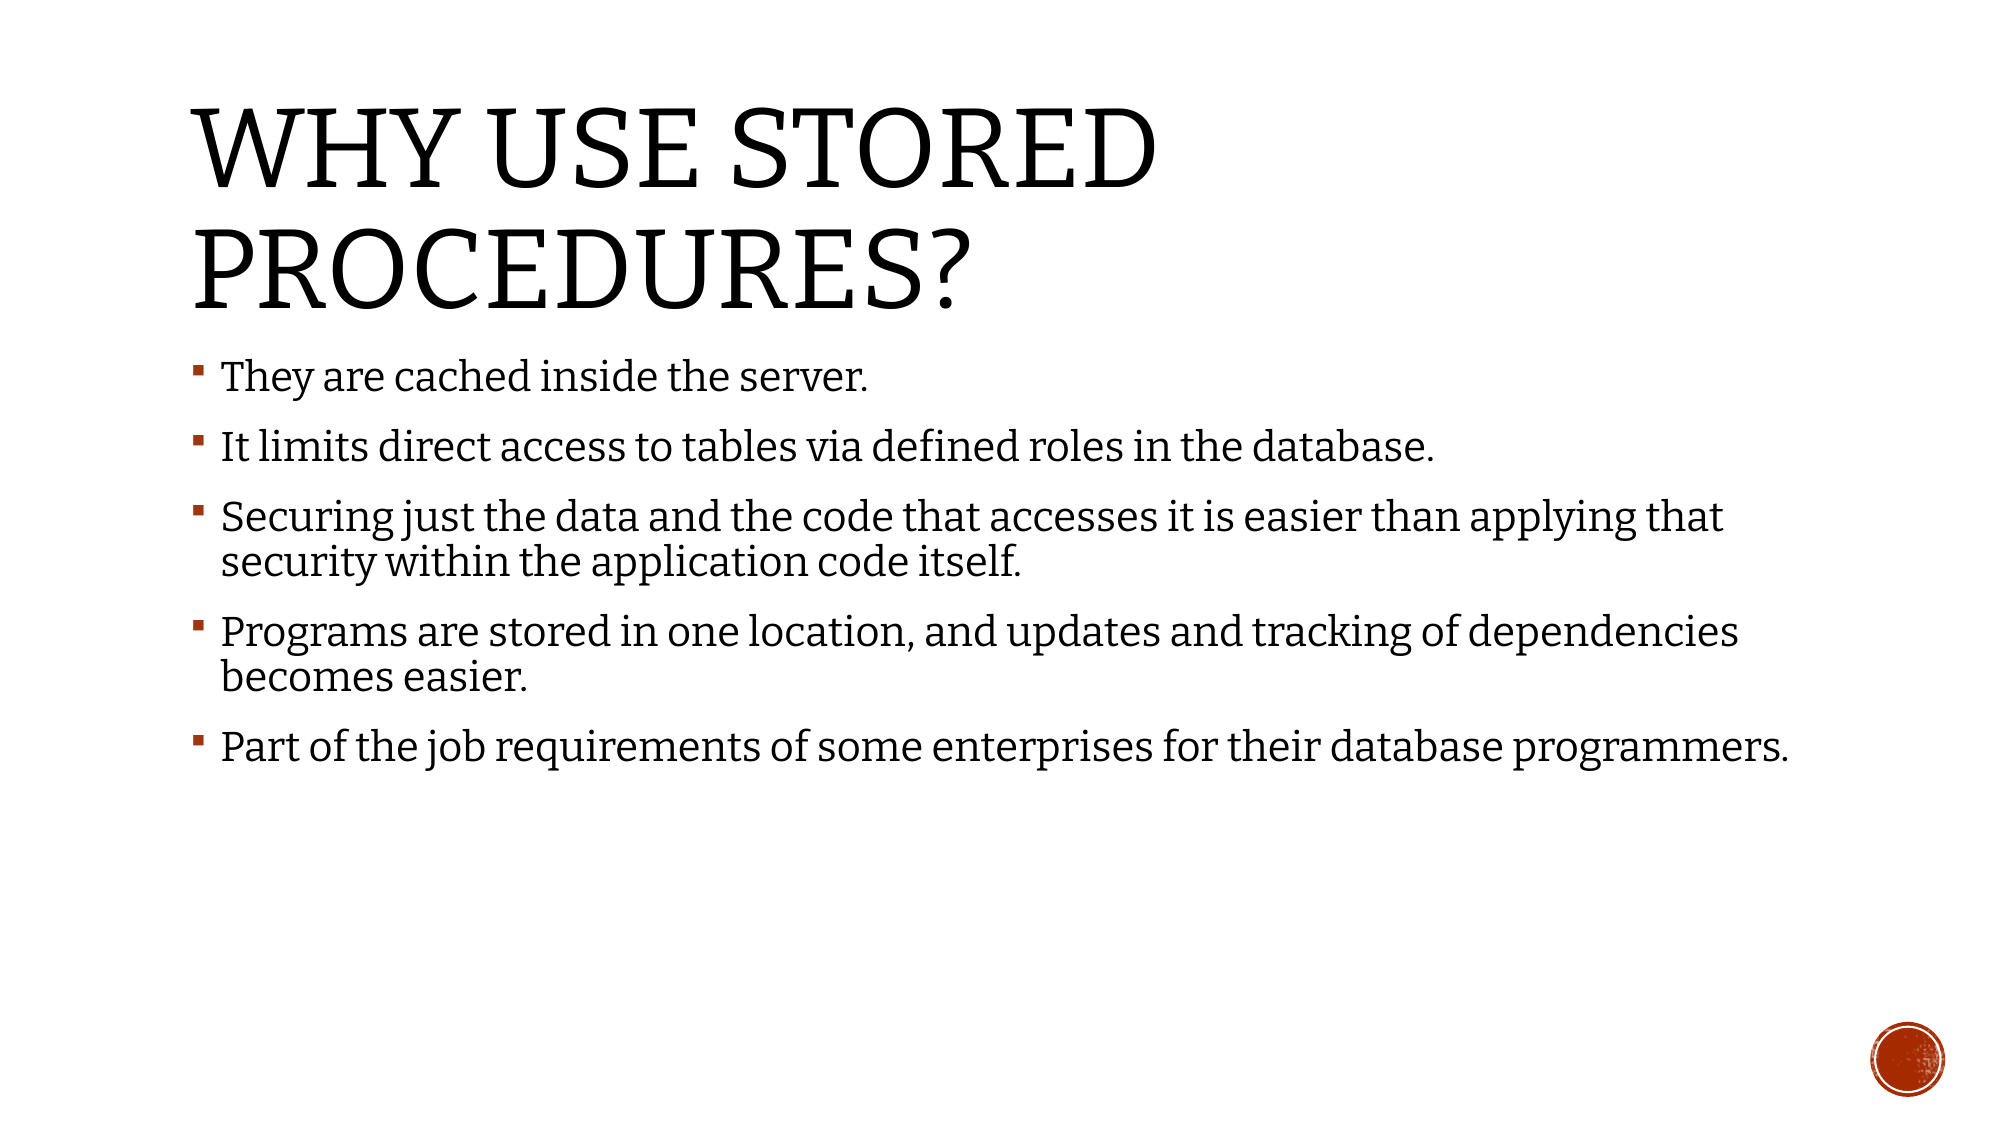

# Why use Stored Procedures?
They are cached inside the server.
It limits direct access to tables via defined roles in the database.
Securing just the data and the code that accesses it is easier than applying that security within the application code itself.
Programs are stored in one location, and updates and tracking of dependencies becomes easier.
Part of the job requirements of some enterprises for their database programmers.